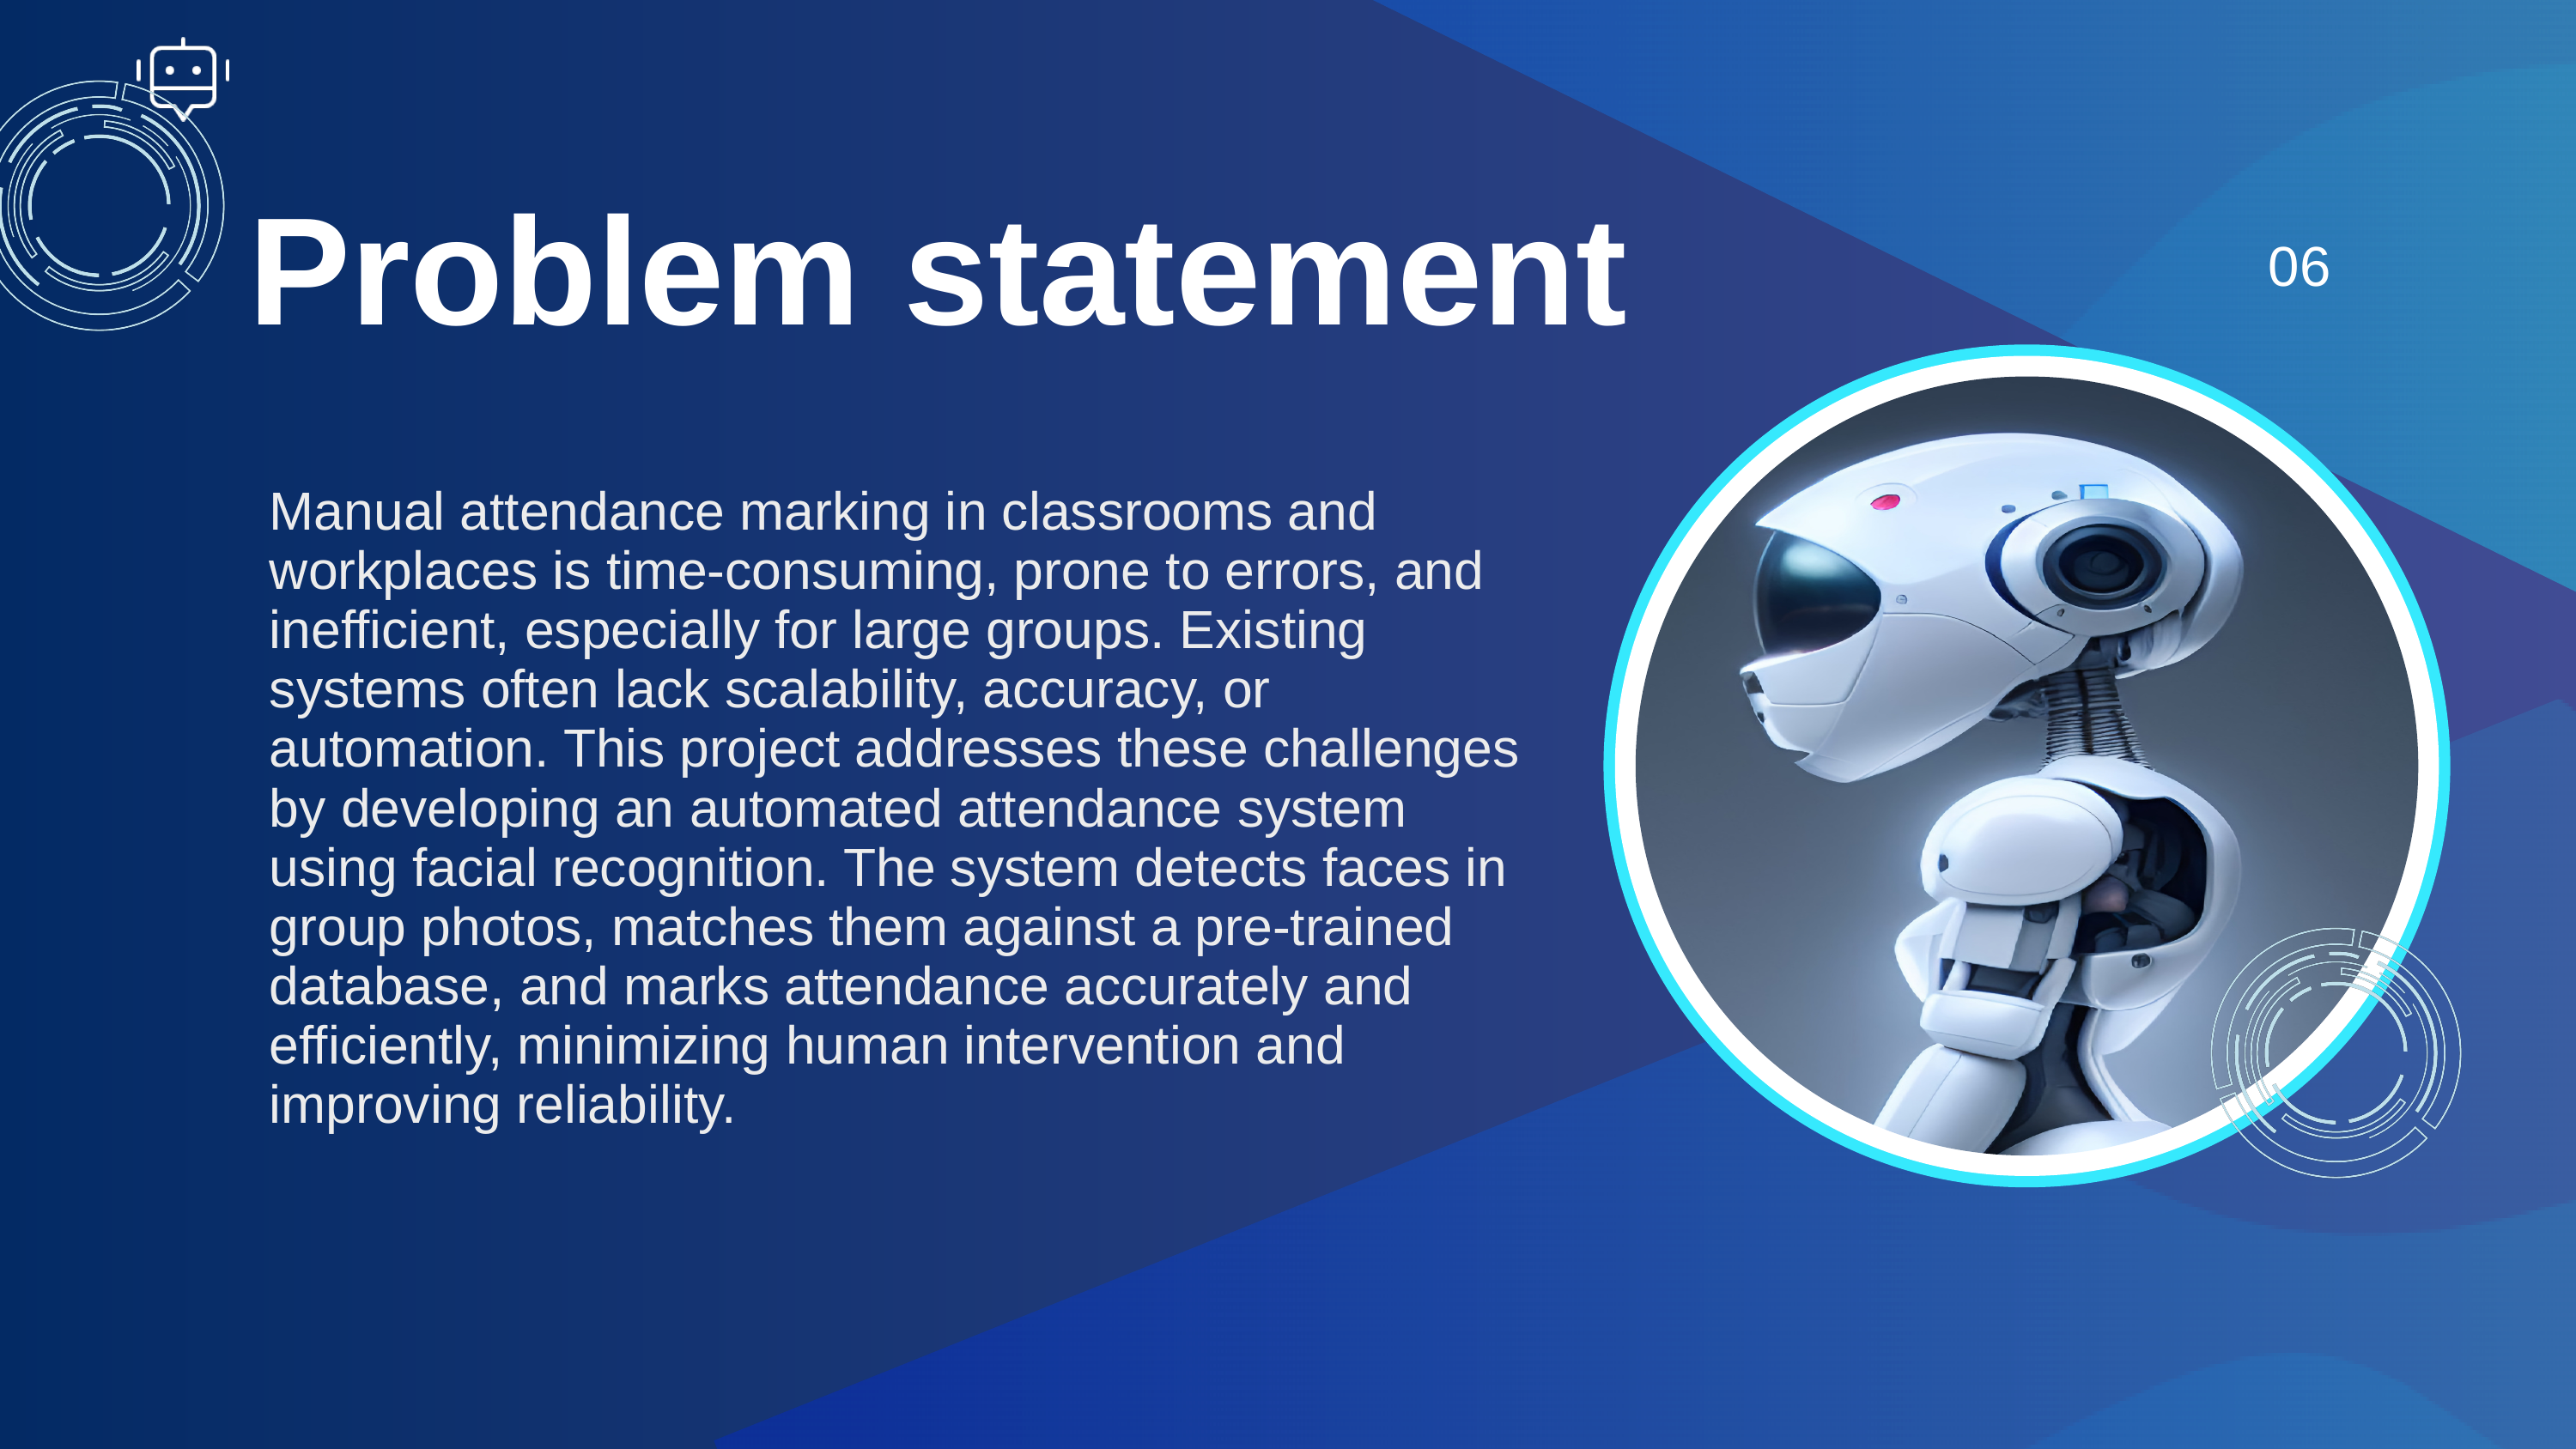

Problem statement
06

Manual attendance marking in classrooms and workplaces is time-consuming, prone to errors, and inefficient, especially for large groups. Existing systems often lack scalability, accuracy, or automation. This project addresses these challenges by developing an automated attendance system using facial recognition. The system detects faces in group photos, matches them against a pre-trained database, and marks attendance accurately and efficiently, minimizing human intervention and improving reliability.